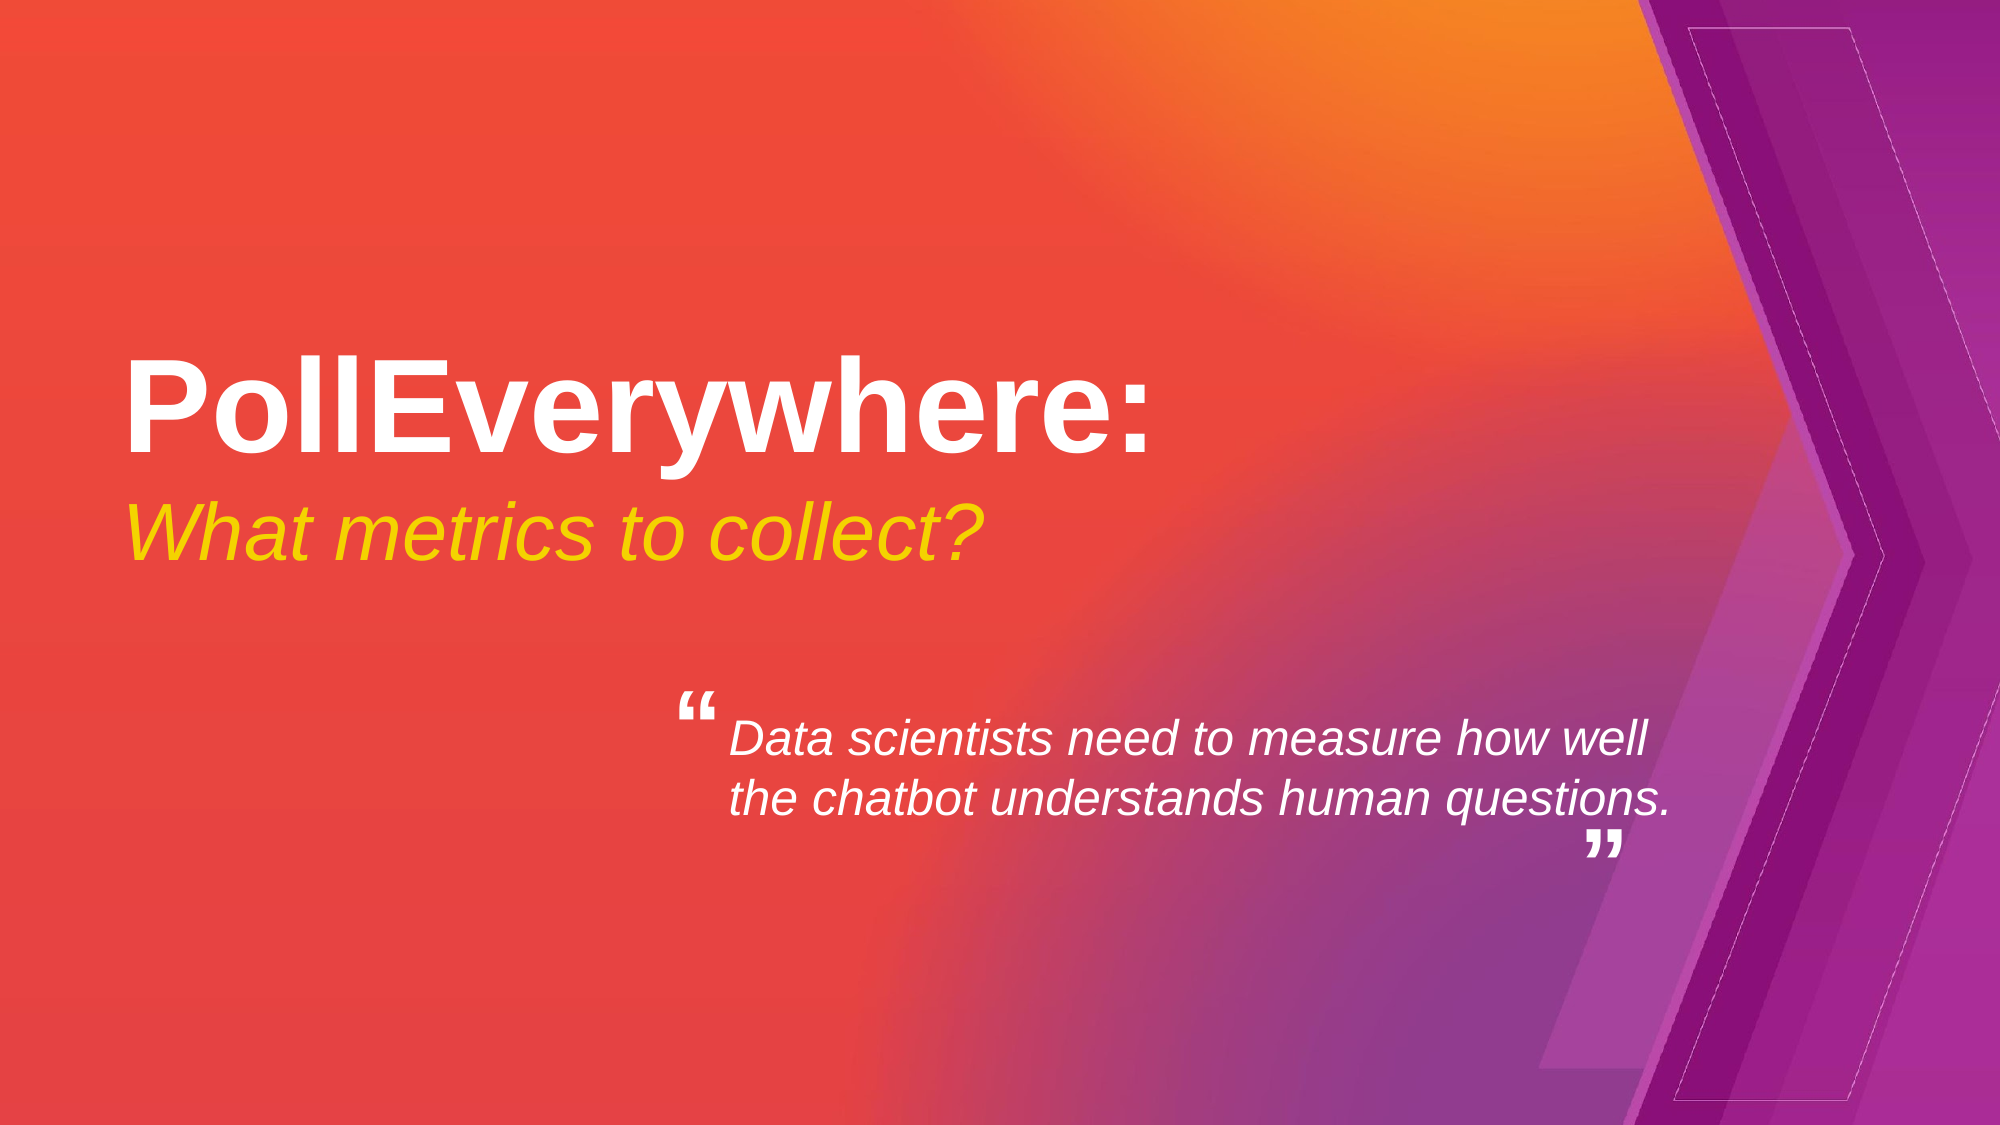

# PollEverywhere: What metrics to collect?
“
Data scientists need to measure how well the chatbot understands human questions.
”